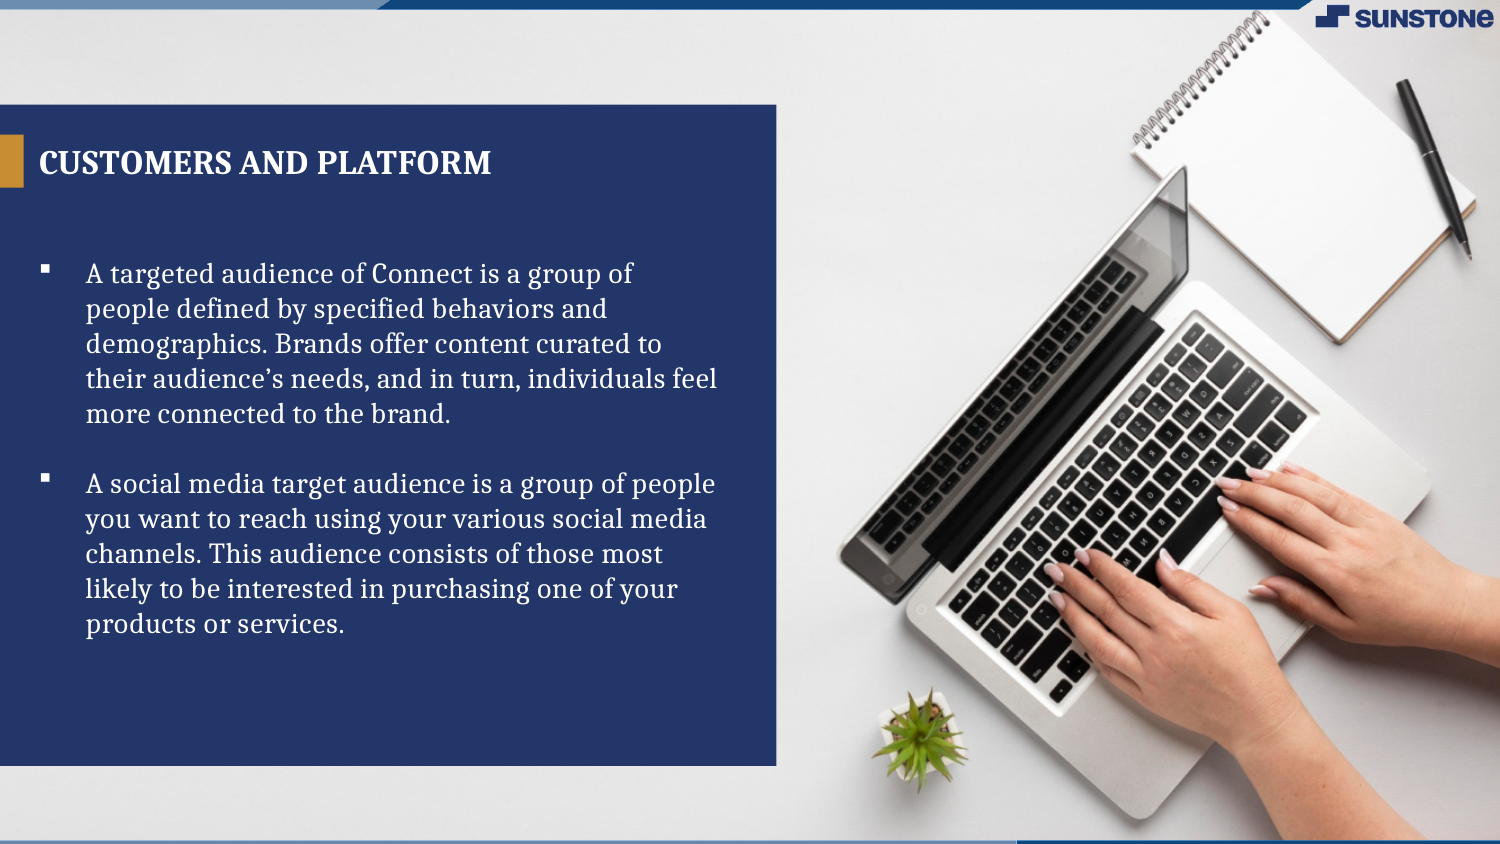

# CUSTOMERS AND PLATFORM

A targeted audience of Connect is a group of people defined by specified behaviors and demographics. Brands offer content curated to their audience’s needs, and in turn, individuals feel more connected to the brand.

A social media target audience is a group of people you want to reach using your various social media channels. This audience consists of those most likely to be interested in purchasing one of your products or services.